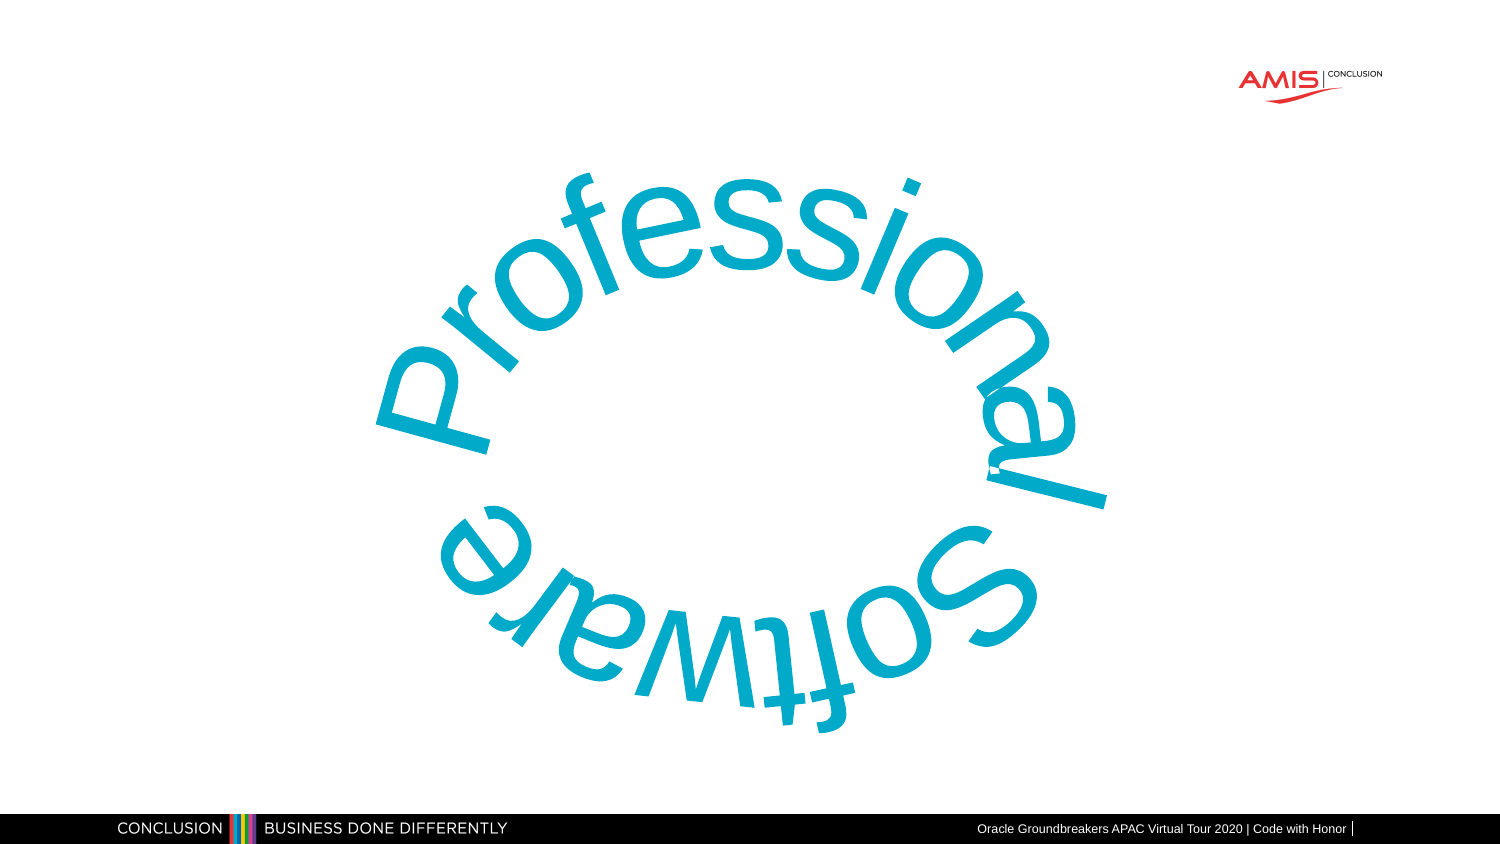

#
Professional Software
Oracle Groundbreakers APAC Virtual Tour 2020 | Code with Honor